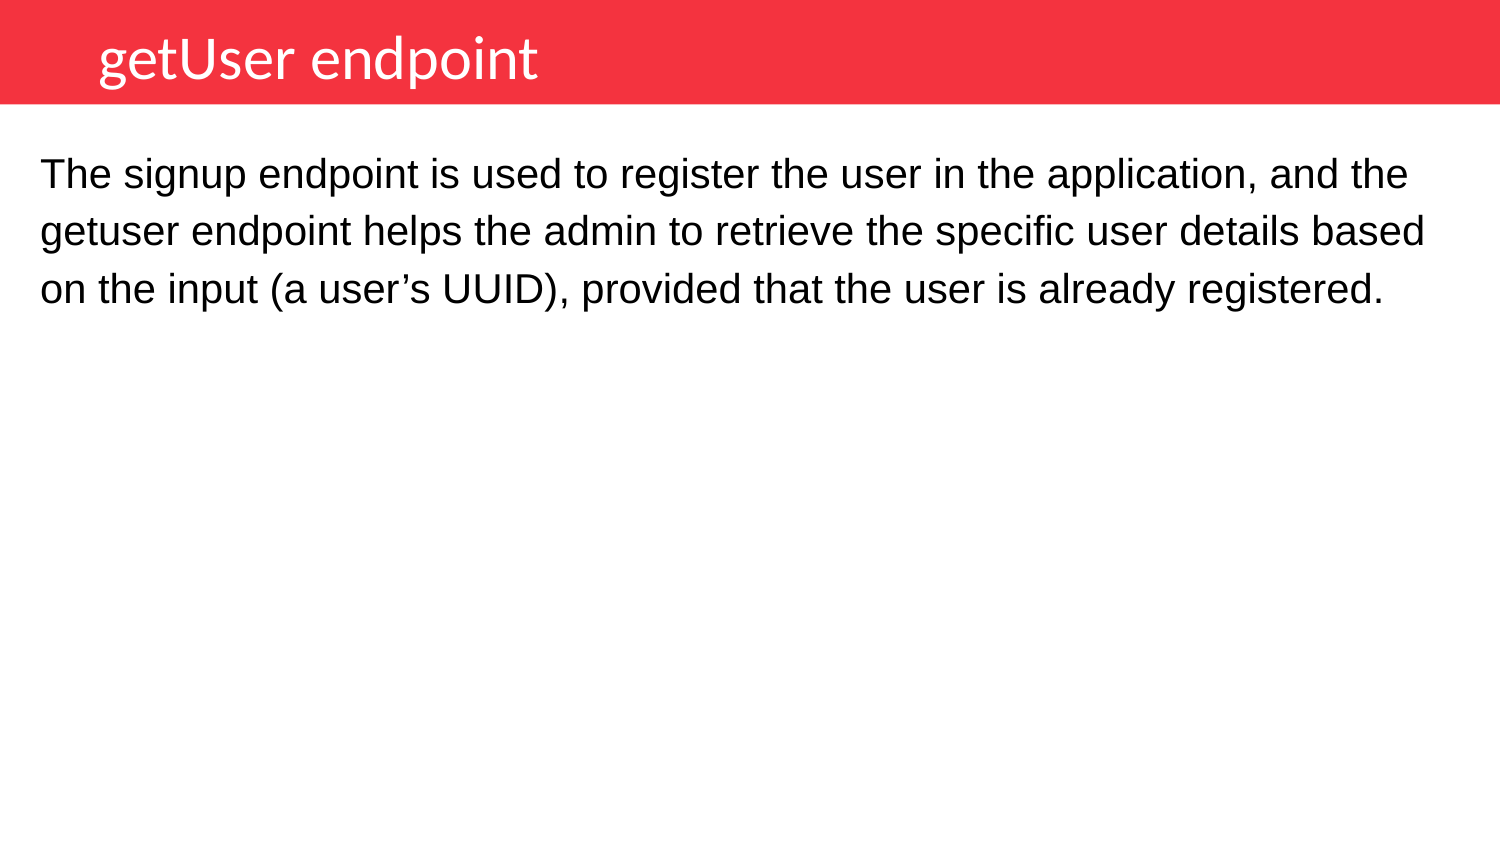

getUser endpoint

The signup endpoint is used to register the user in the application, and the getuser endpoint helps the admin to retrieve the specific user details based on the input (a user’s UUID), provided that the user is already registered.